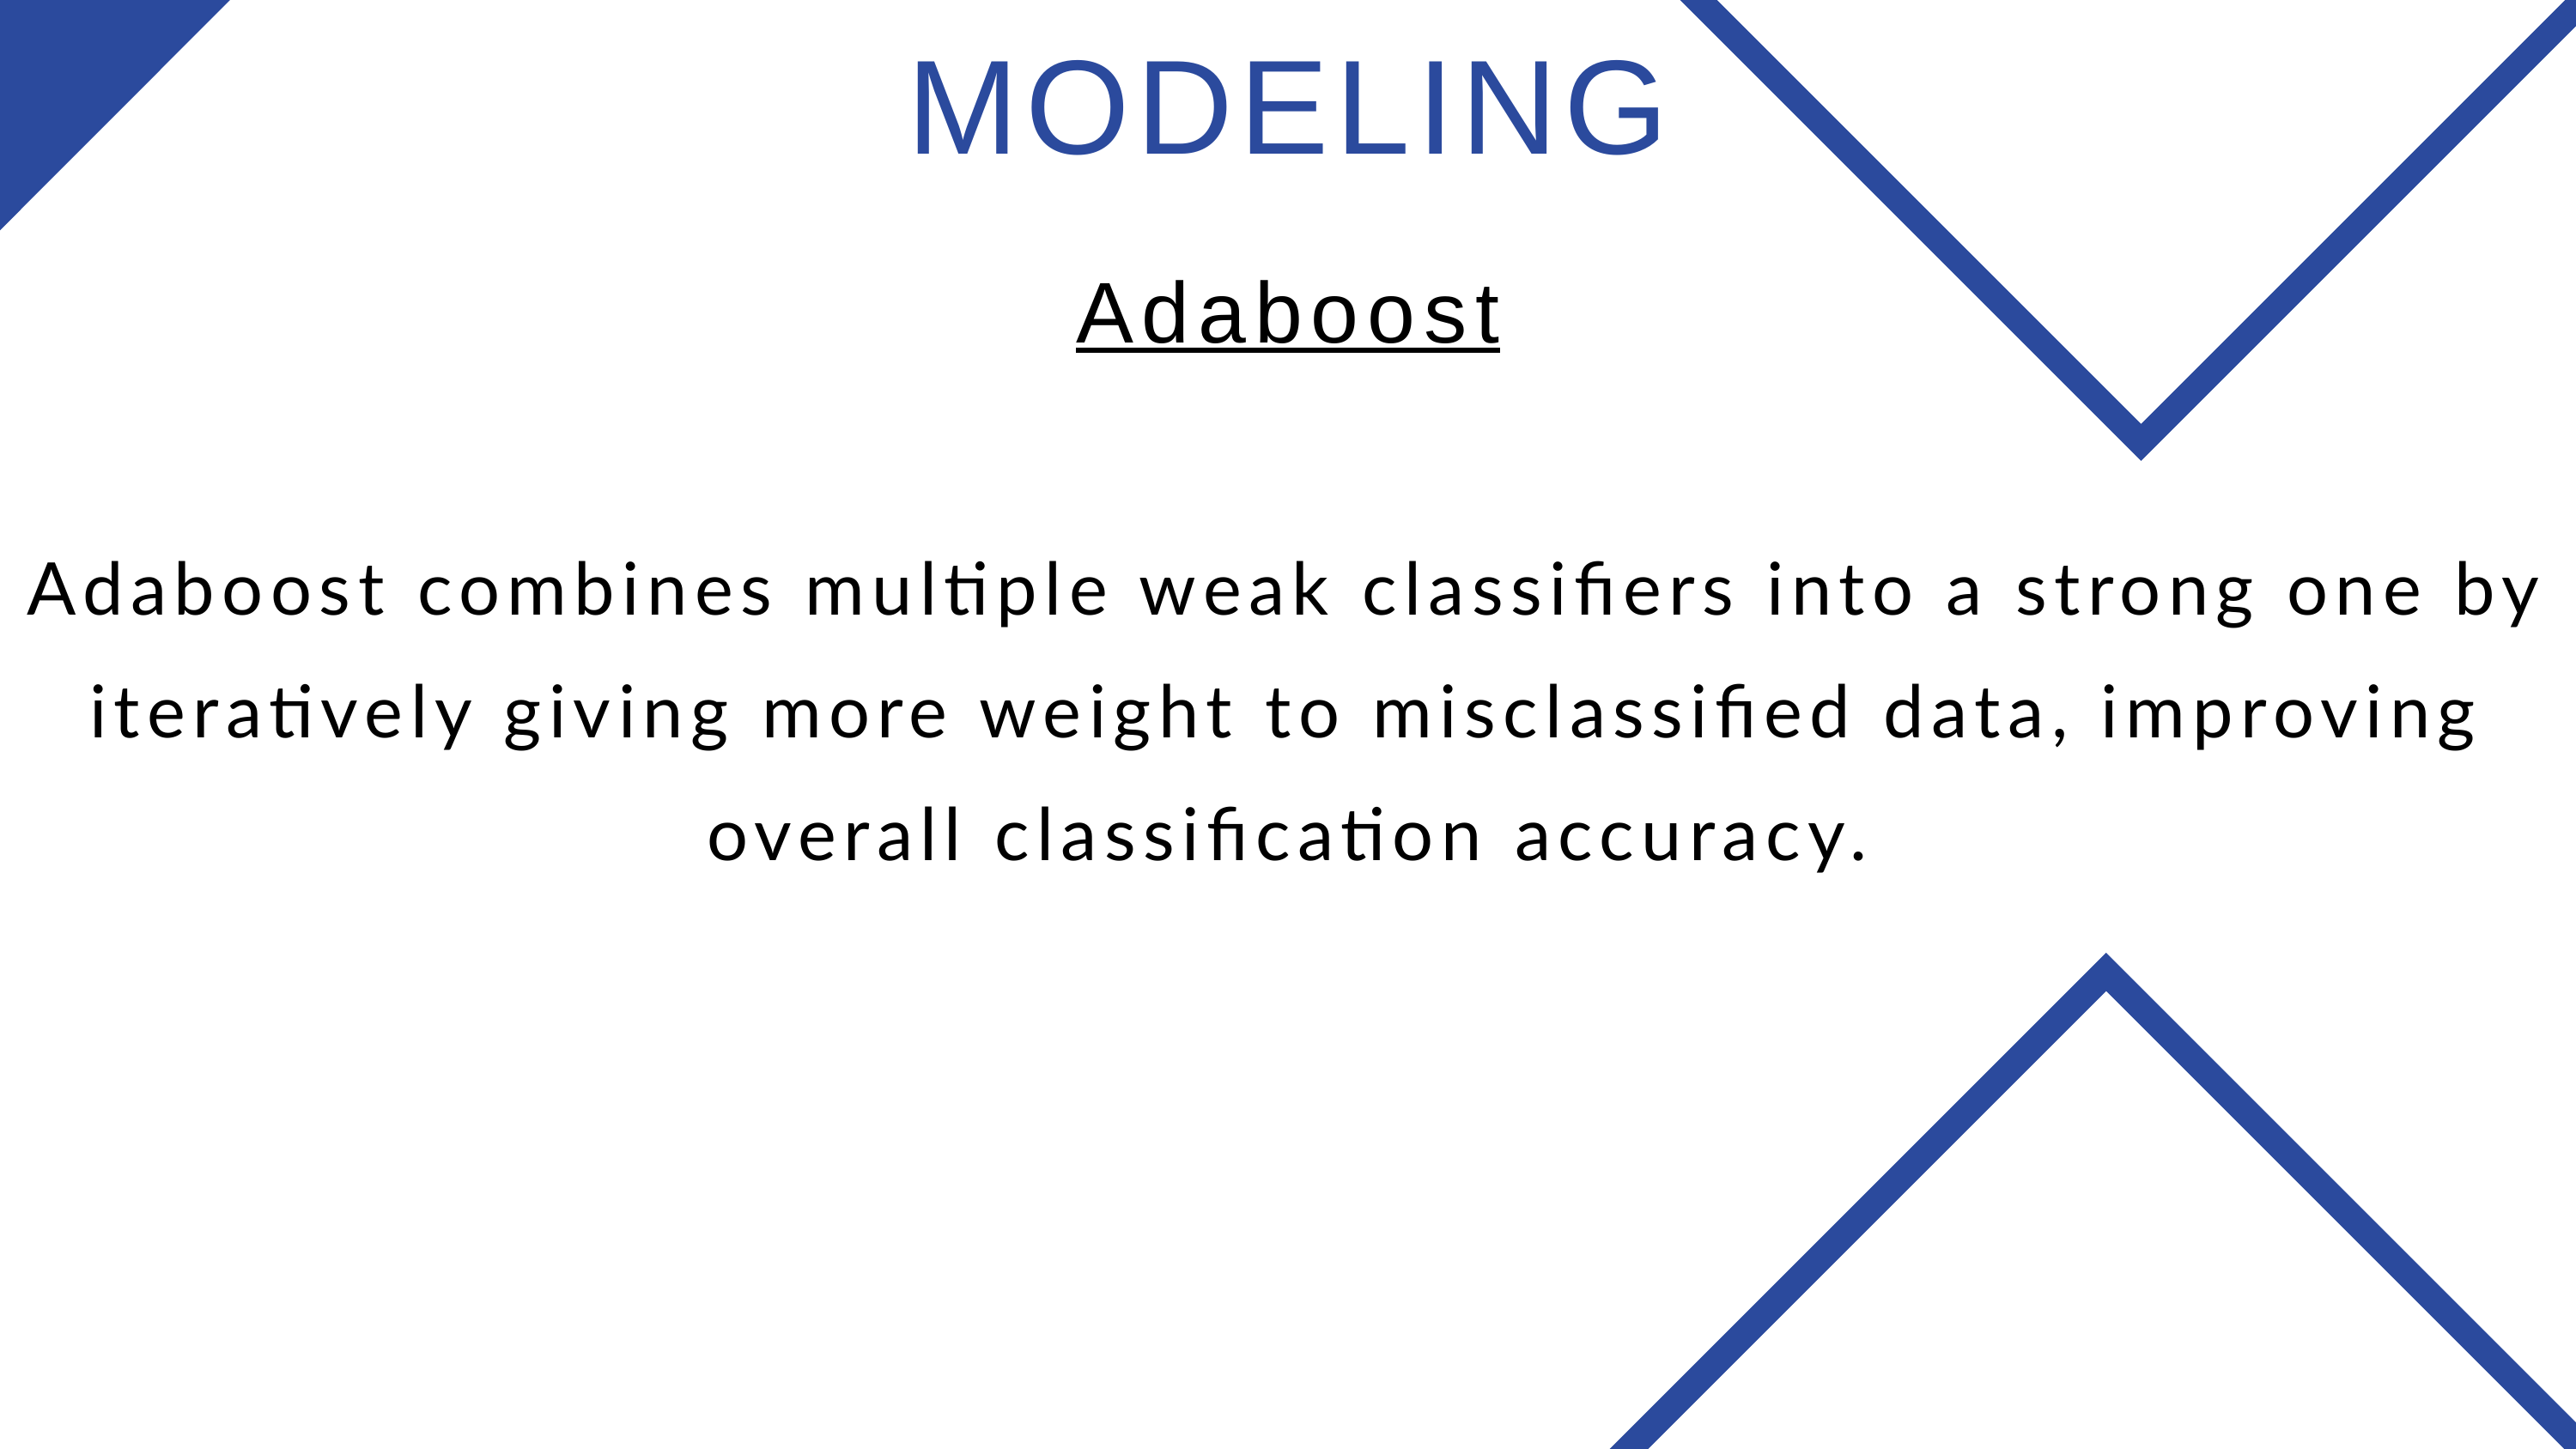

MODELING
Adaboost

Adaboost combines multiple weak classifiers into a strong one by iteratively giving more weight to misclassified data, improving overall classification accuracy.